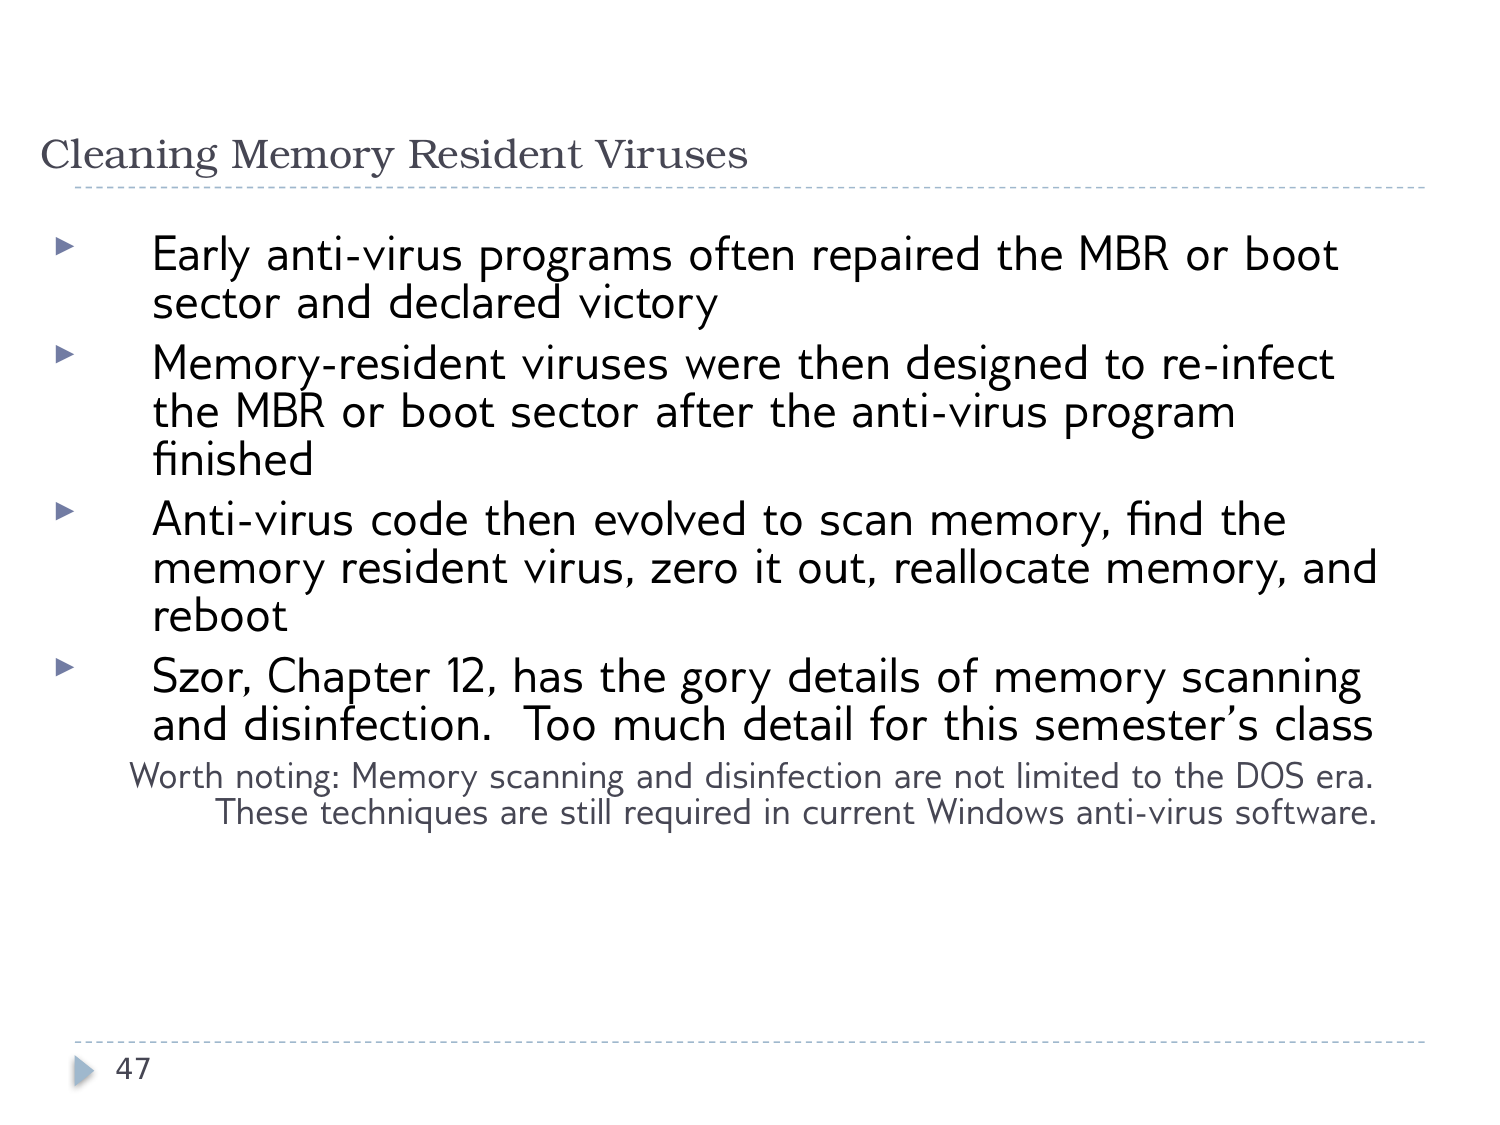

# Cleaning Memory Resident Viruses
Early anti-virus programs often repaired the MBR or boot sector and declared victory
Memory-resident viruses were then designed to re-infect the MBR or boot sector after the anti-virus program finished
Anti-virus code then evolved to scan memory, find the memory resident virus, zero it out, reallocate memory, and reboot
Szor, Chapter 12, has the gory details of memory scanning and disinfection.  Too much detail for this semester’s class
Worth noting: Memory scanning and disinfection are not limited to the DOS era. These techniques are still required in current Windows anti-virus software.
47